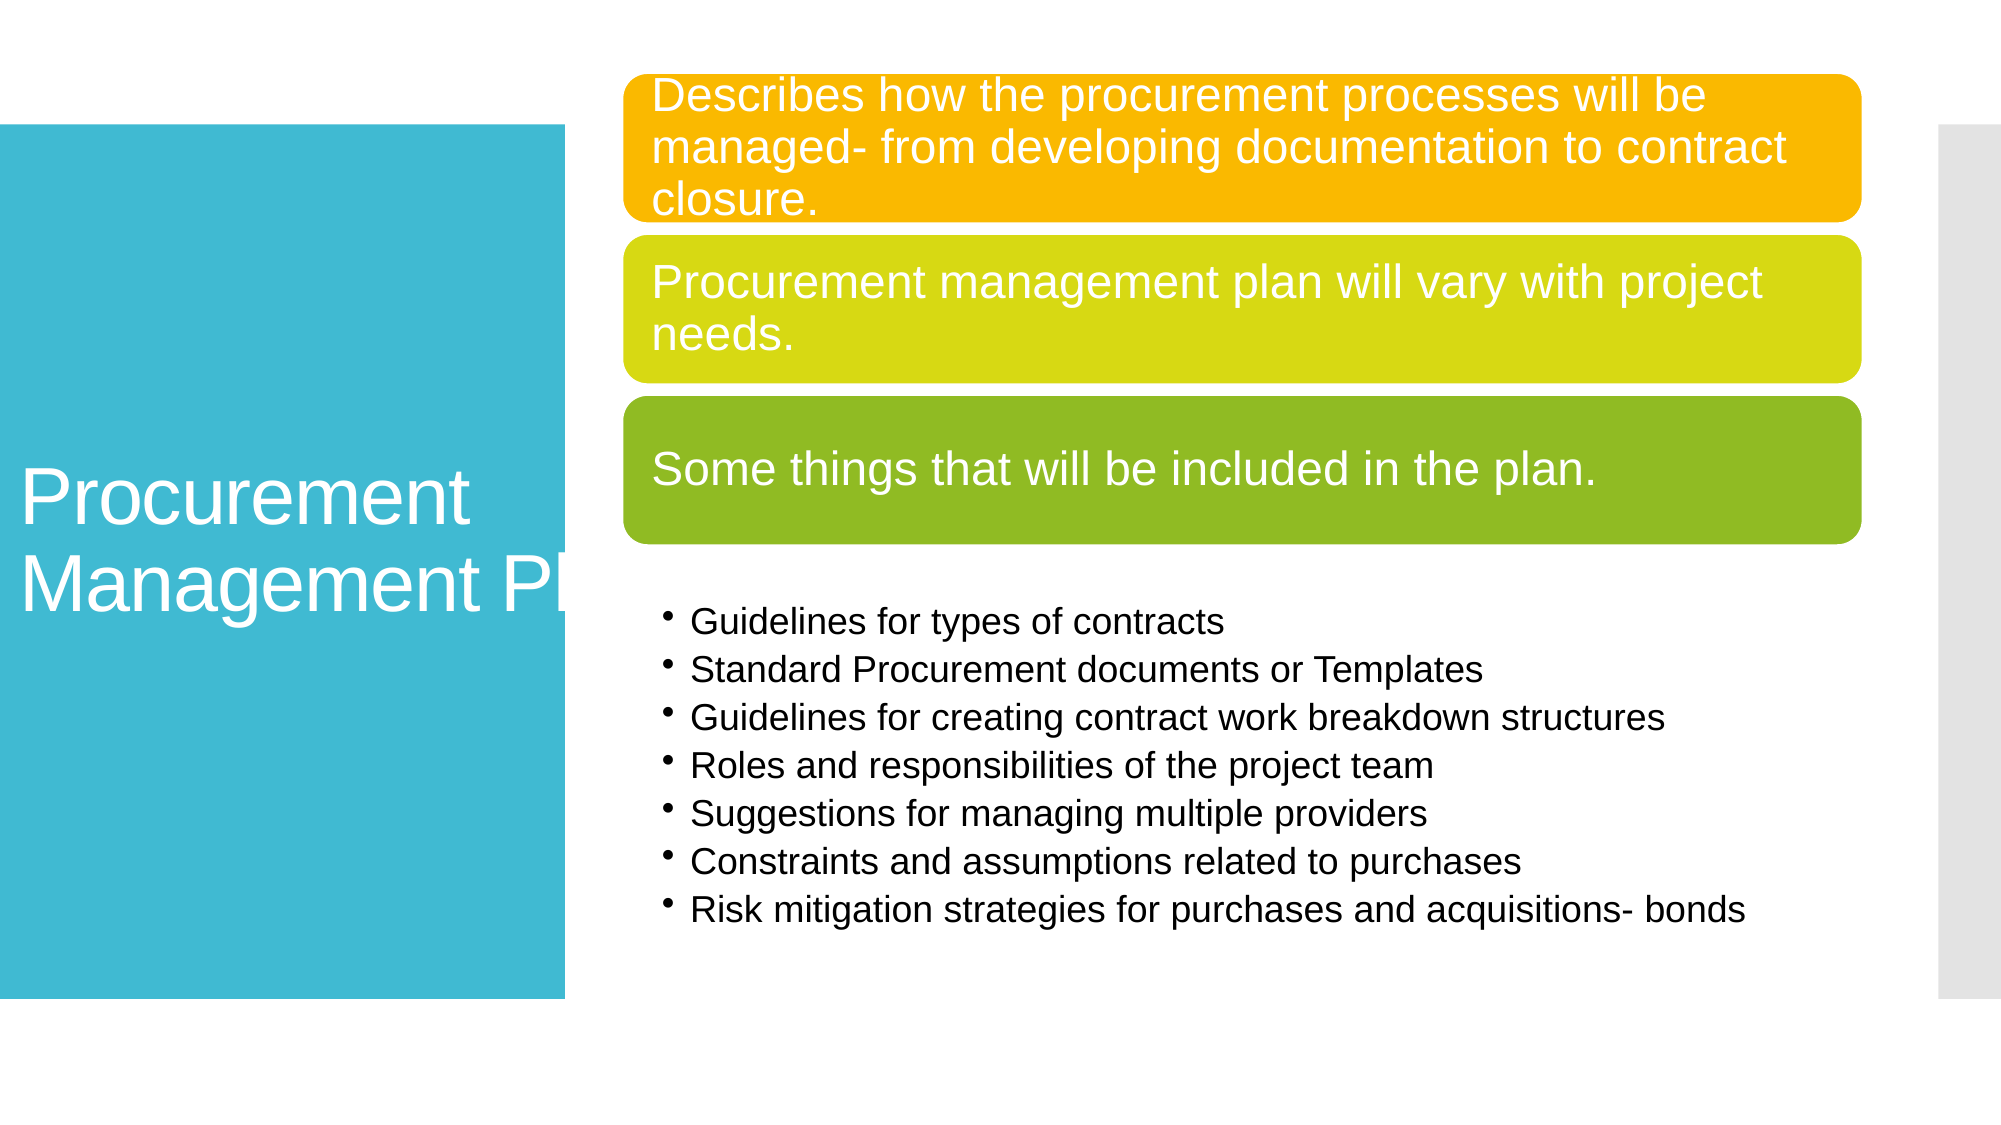

Describes how the procurement processes will be managed- from developing documentation to contract closure.
Procurement management plan will vary with project needs.
Some things that will be included in the plan.

Guidelines for types of contracts
Standard Procurement documents or Templates
Guidelines for creating contract work breakdown structures
Roles and responsibilities of the project team
Suggestions for managing multiple providers
Constraints and assumptions related to purchases
Risk mitigation strategies for purchases and acquisitions- bonds
# Procurement Management Plan